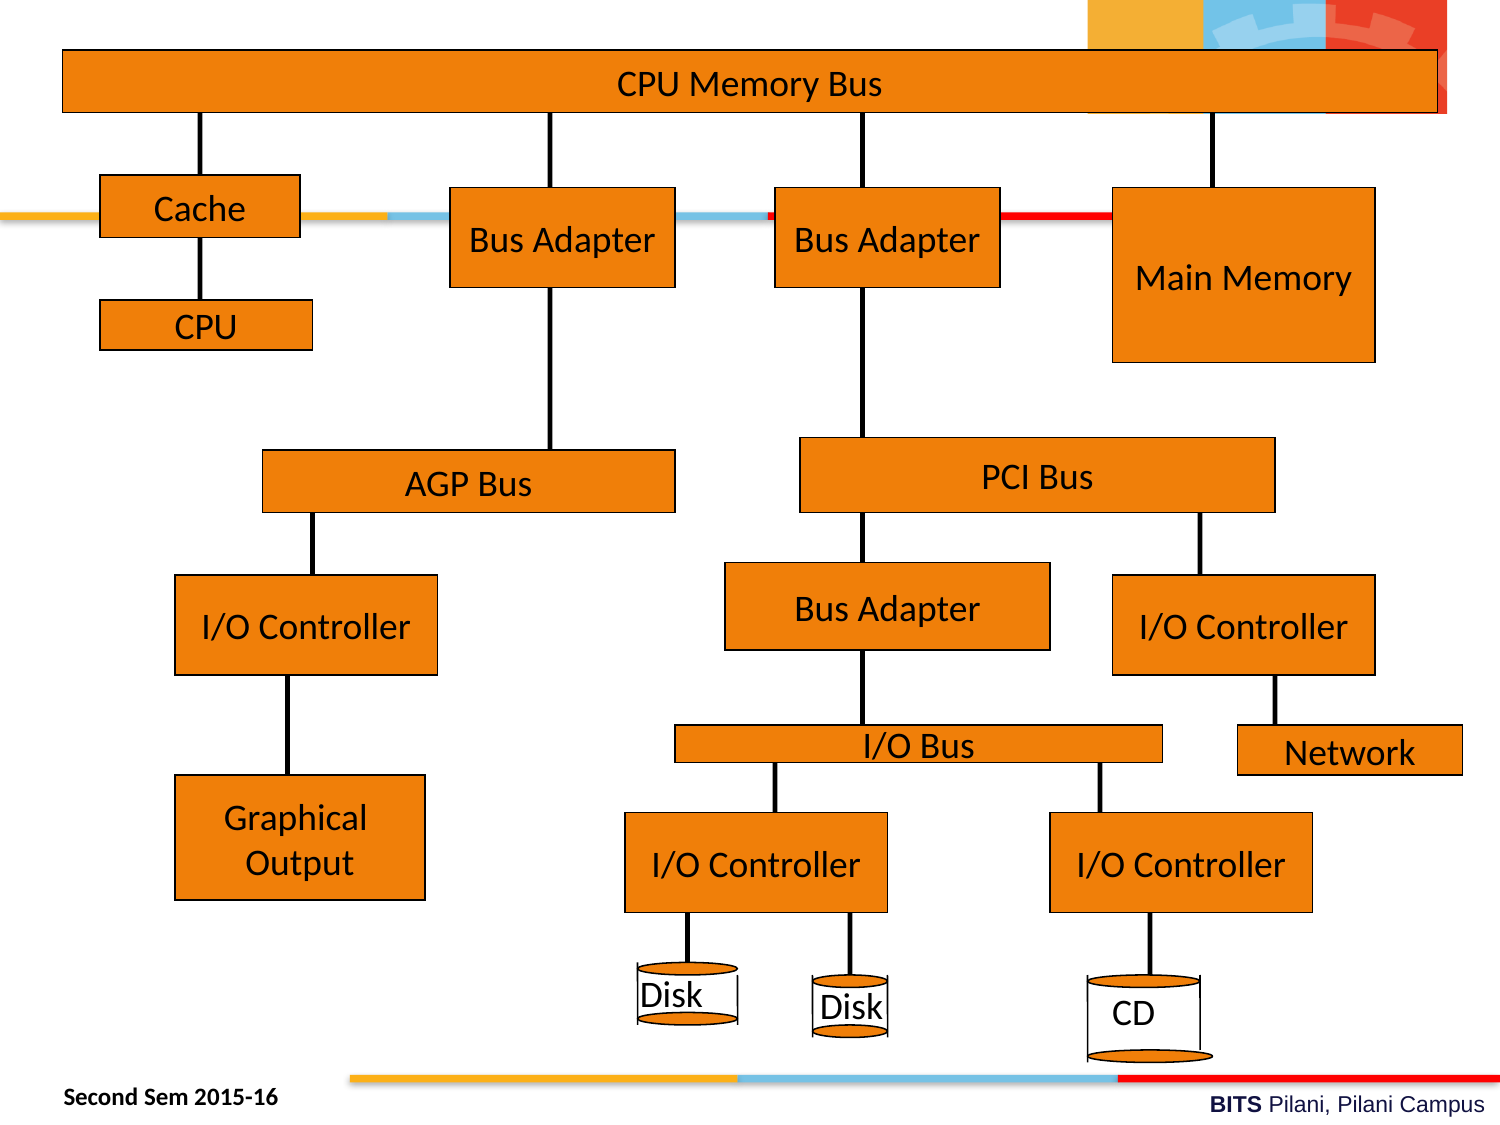

CPU Memory Bus

Cache
Bus Adapter
Bus Adapter
Main Memory

CPU
PCI Bus
AGP Bus

Bus Adapter
I/O Controller
I/O Controller

I/O Bus
Network

Graphical
Output
I/O Controller
I/O Controller

Disk
Disk
CD